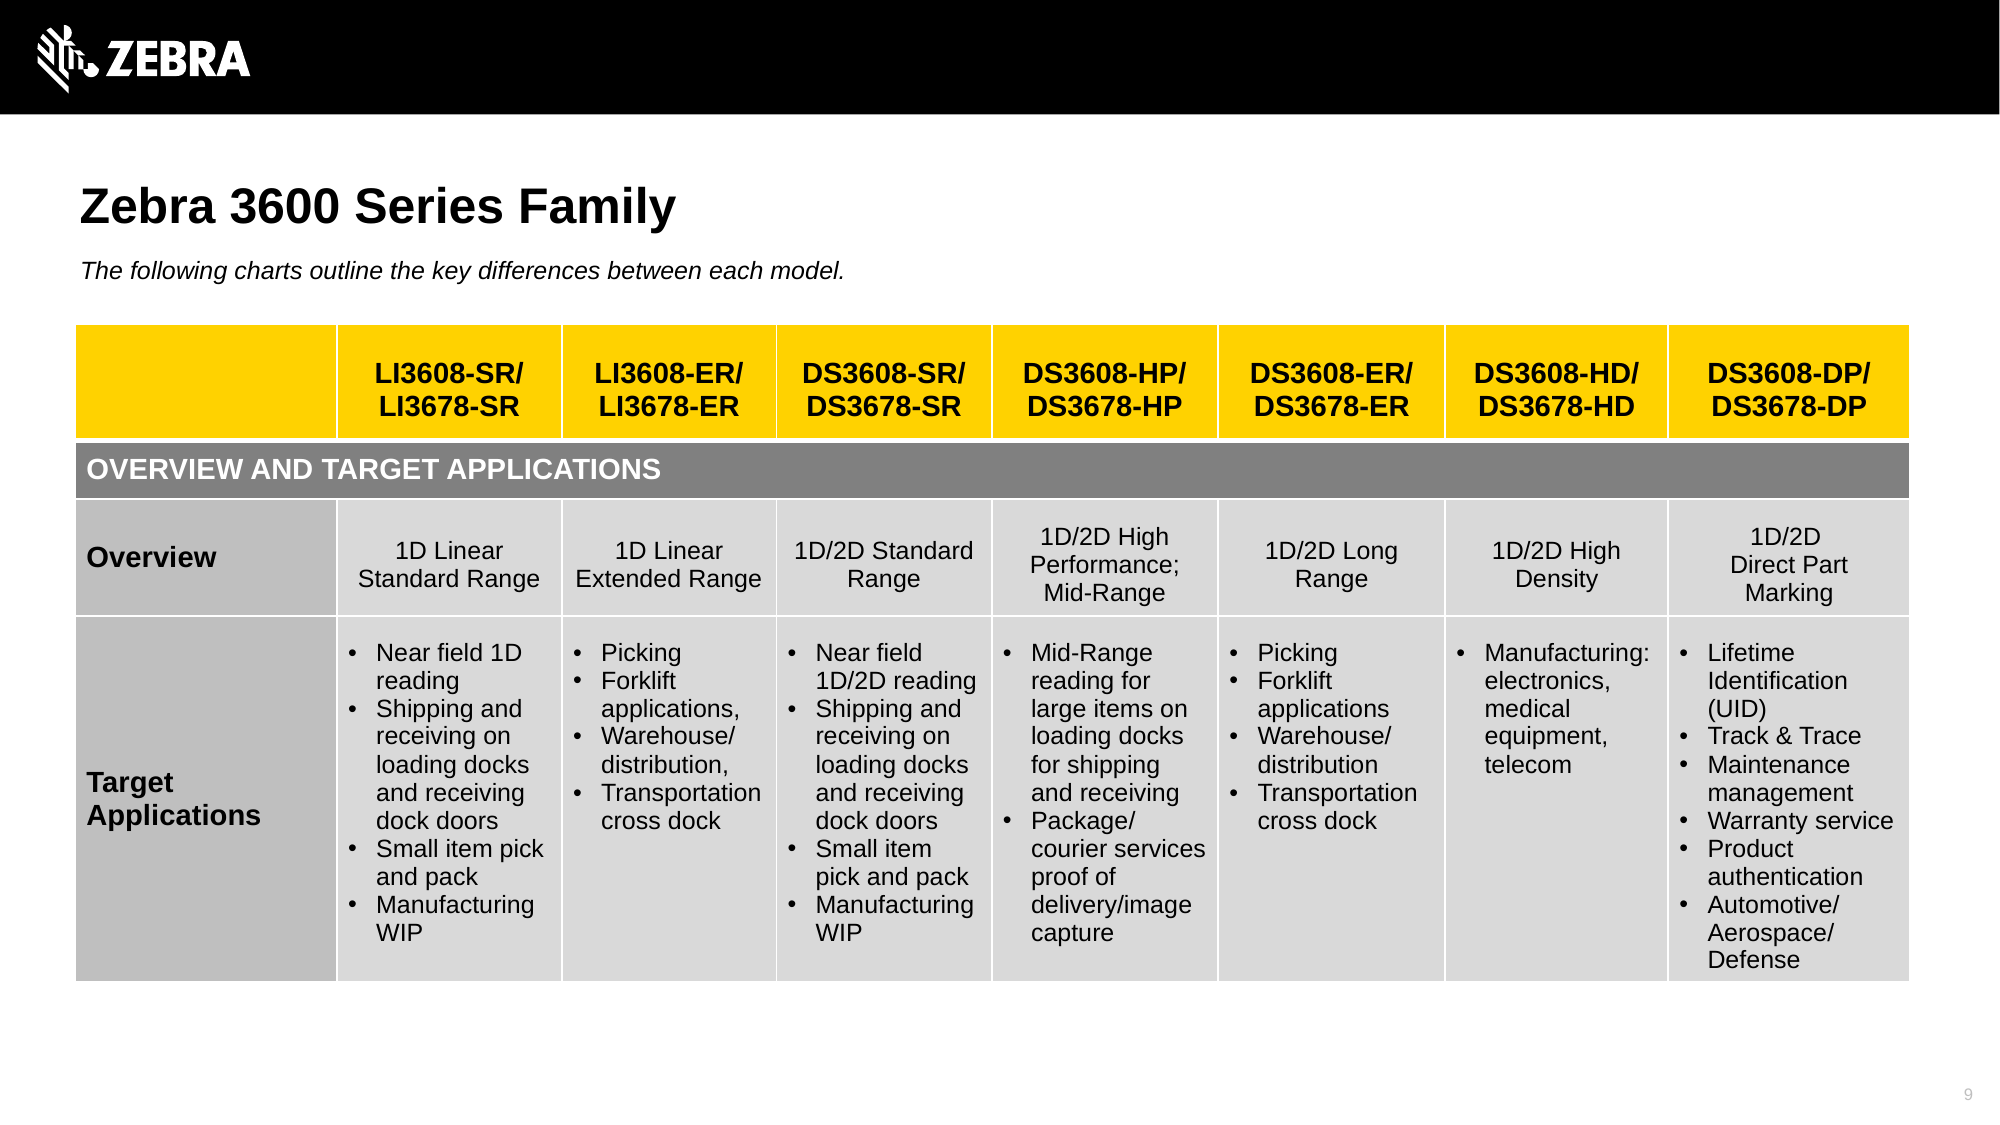

Zebra 3600 Series Family
The following charts outline the key differences between each model.

|  | LI3608-SR/ LI3678-SR | LI3608-ER/ LI3678-ER | DS3608-SR/ DS3678-SR | DS3608-HP/ DS3678-HP | DS3608-ER/ DS3678-ER | DS3608-HD/ DS3678-HD | DS3608-DP/ DS3678-DP |
| --- | --- | --- | --- | --- | --- | --- | --- |
| OVERVIEW AND TARGET APPLICATIONS |  |  |  |  |  |  |  |
| Overview | 1D Linear Standard Range | 1D Linear Extended Range | 1D/2D Standard Range | 1D/2D High Performance; Mid-Range | 1D/2D Long Range | 1D/2D High Density | 1D/2D Direct Part Marking |
| Target Applications | Near field 1D reading Shipping and receiving on loading docks and receiving dock doors Small item pick and pack Manufacturing WIP | Picking Forklift applications, Warehouse/ distribution, Transportationcross dock | Near field 1D/2D reading Shipping and receiving on loading docks and receiving dock doors Small item pick and pack Manufacturing WIP | Mid-Range reading for large items on loading docks for shipping and receiving Package/ courier services proof of delivery/image capture | Picking Forklift applications Warehouse/ distribution Transportation cross dock | Manufacturing:electronics, medical equipment, telecom | Lifetime Identification (UID) Track & Trace Maintenance management Warranty service Product authentication Automotive/ Aerospace/ Defense |
9